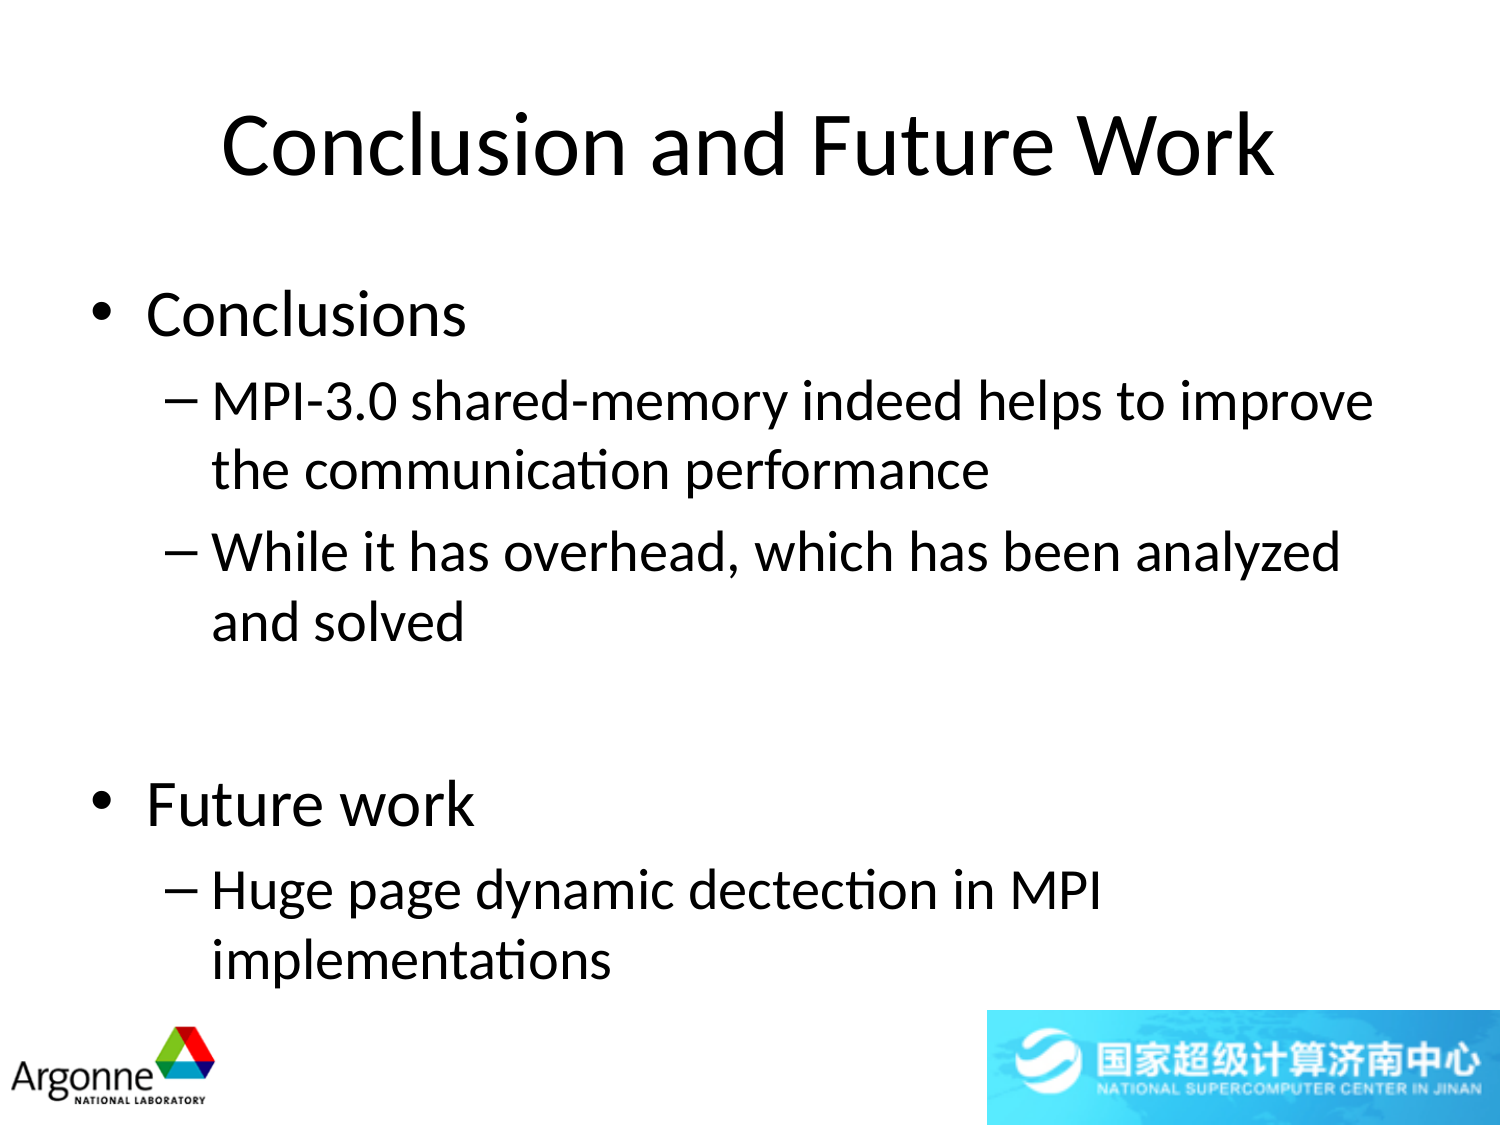

# Conclusion and Future Work
Conclusions
MPI-3.0 shared-memory indeed helps to improve the communication performance
While it has overhead, which has been analyzed and solved

Future work
Huge page dynamic dectection in MPI implementations